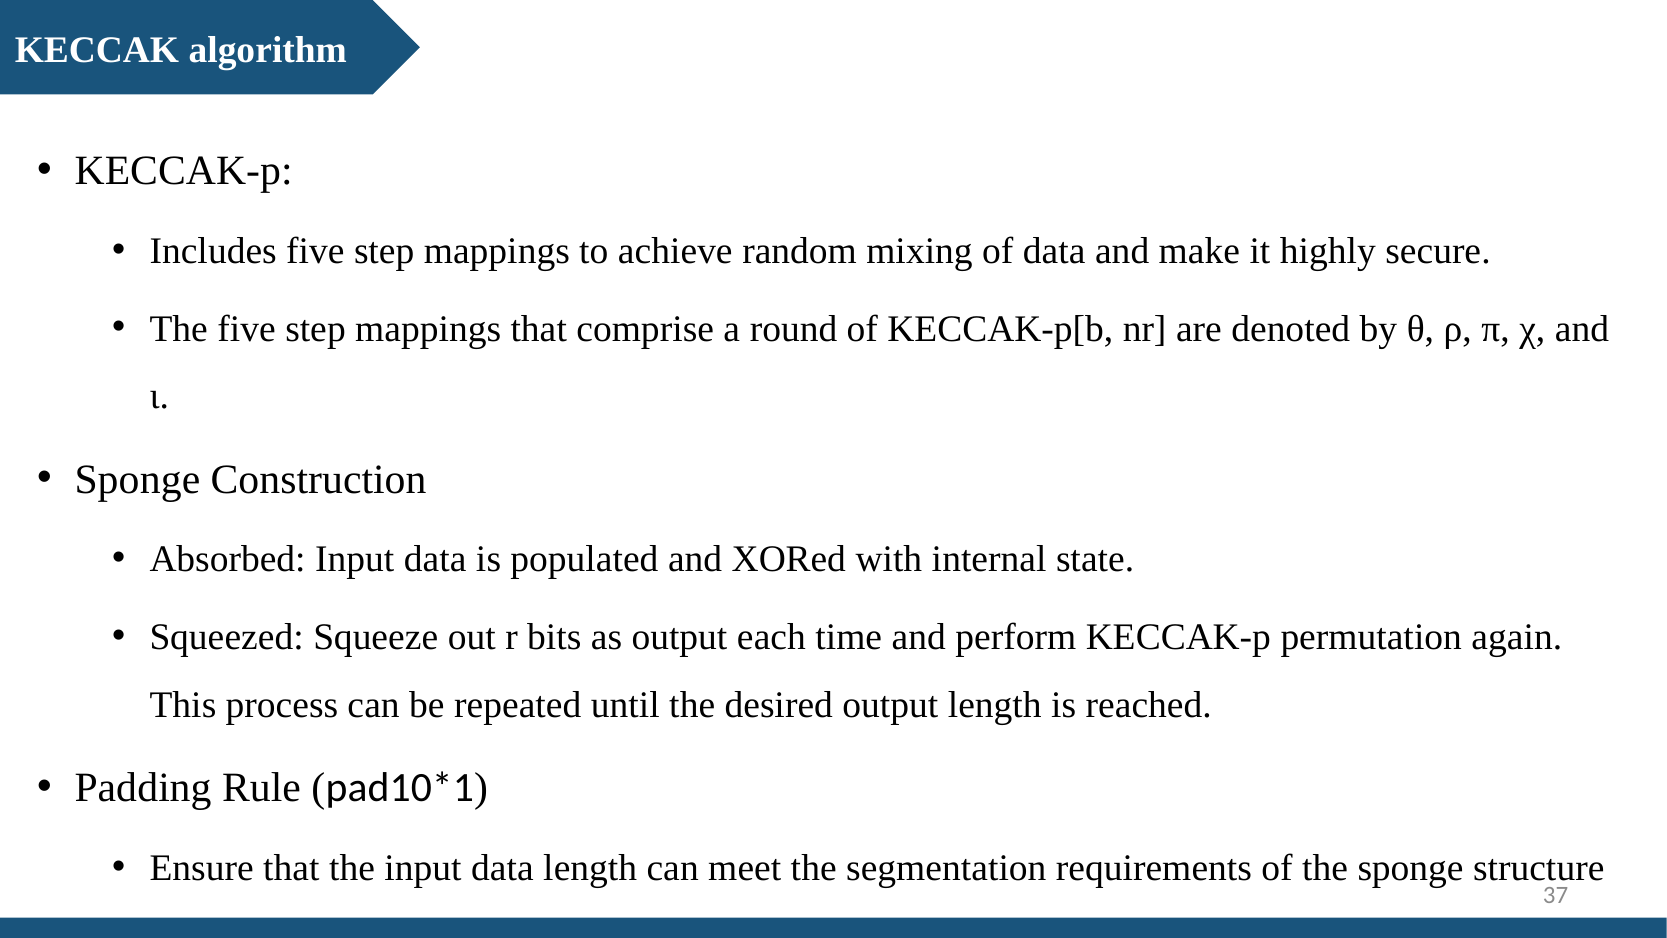

KECCAK algorithm
KECCAK-p:
Includes five step mappings to achieve random mixing of data and make it highly secure.
The five step mappings that comprise a round of KECCAK-p[b, nr] are denoted by θ, ρ, π, χ, and ι.
Sponge Construction
Absorbed: Input data is populated and XORed with internal state.
Squeezed: Squeeze out r bits as output each time and perform KECCAK-p permutation again. This process can be repeated until the desired output length is reached.
Padding Rule (pad10*1)
Ensure that the input data length can meet the segmentation requirements of the sponge structure
37